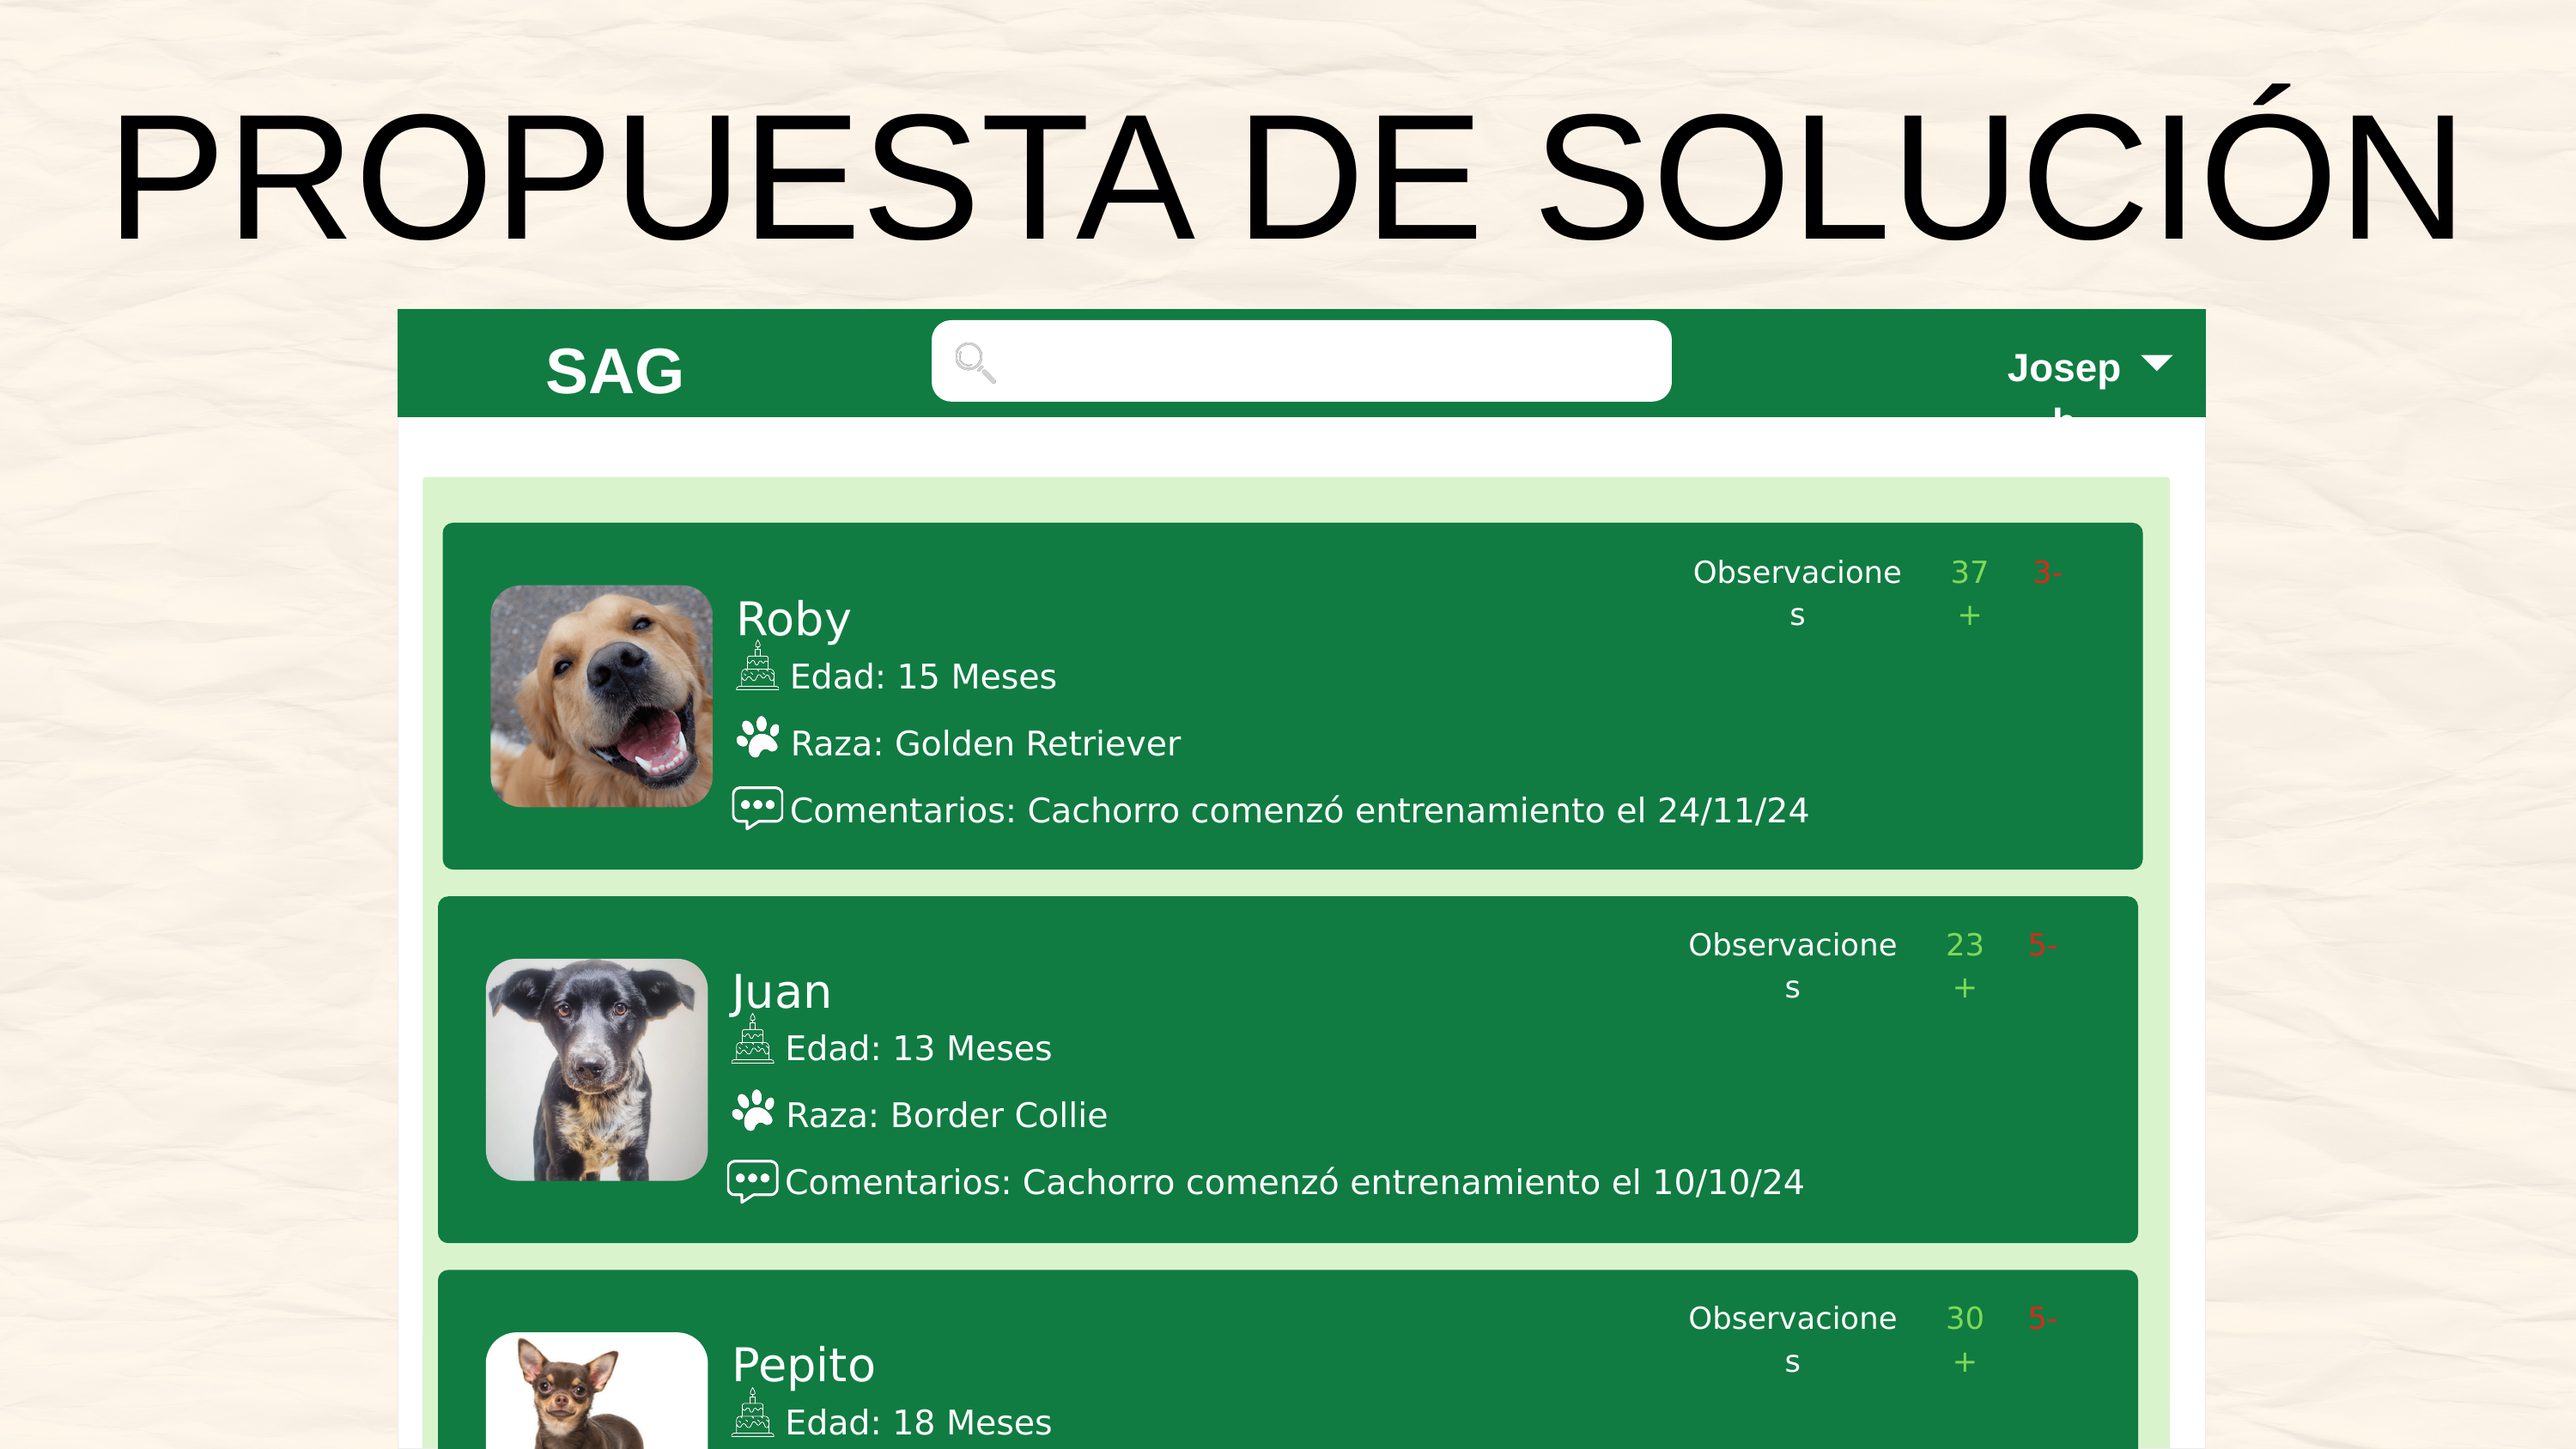

PROPUESTA DE SOLUCIÓN

SAG Caninos

Joseph

Observaciones
37+
3-
Roby

Edad: 15 Meses
Raza: Golden Retriever

Comentarios: Cachorro comenzó entrenamiento el 24/11/24

Observaciones
23+
5-
Juan

Edad: 13 Meses
Raza: Border Collie

Comentarios: Cachorro comenzó entrenamiento el 10/10/24

Observaciones
30+
5-
Pepito

Edad: 18 Meses